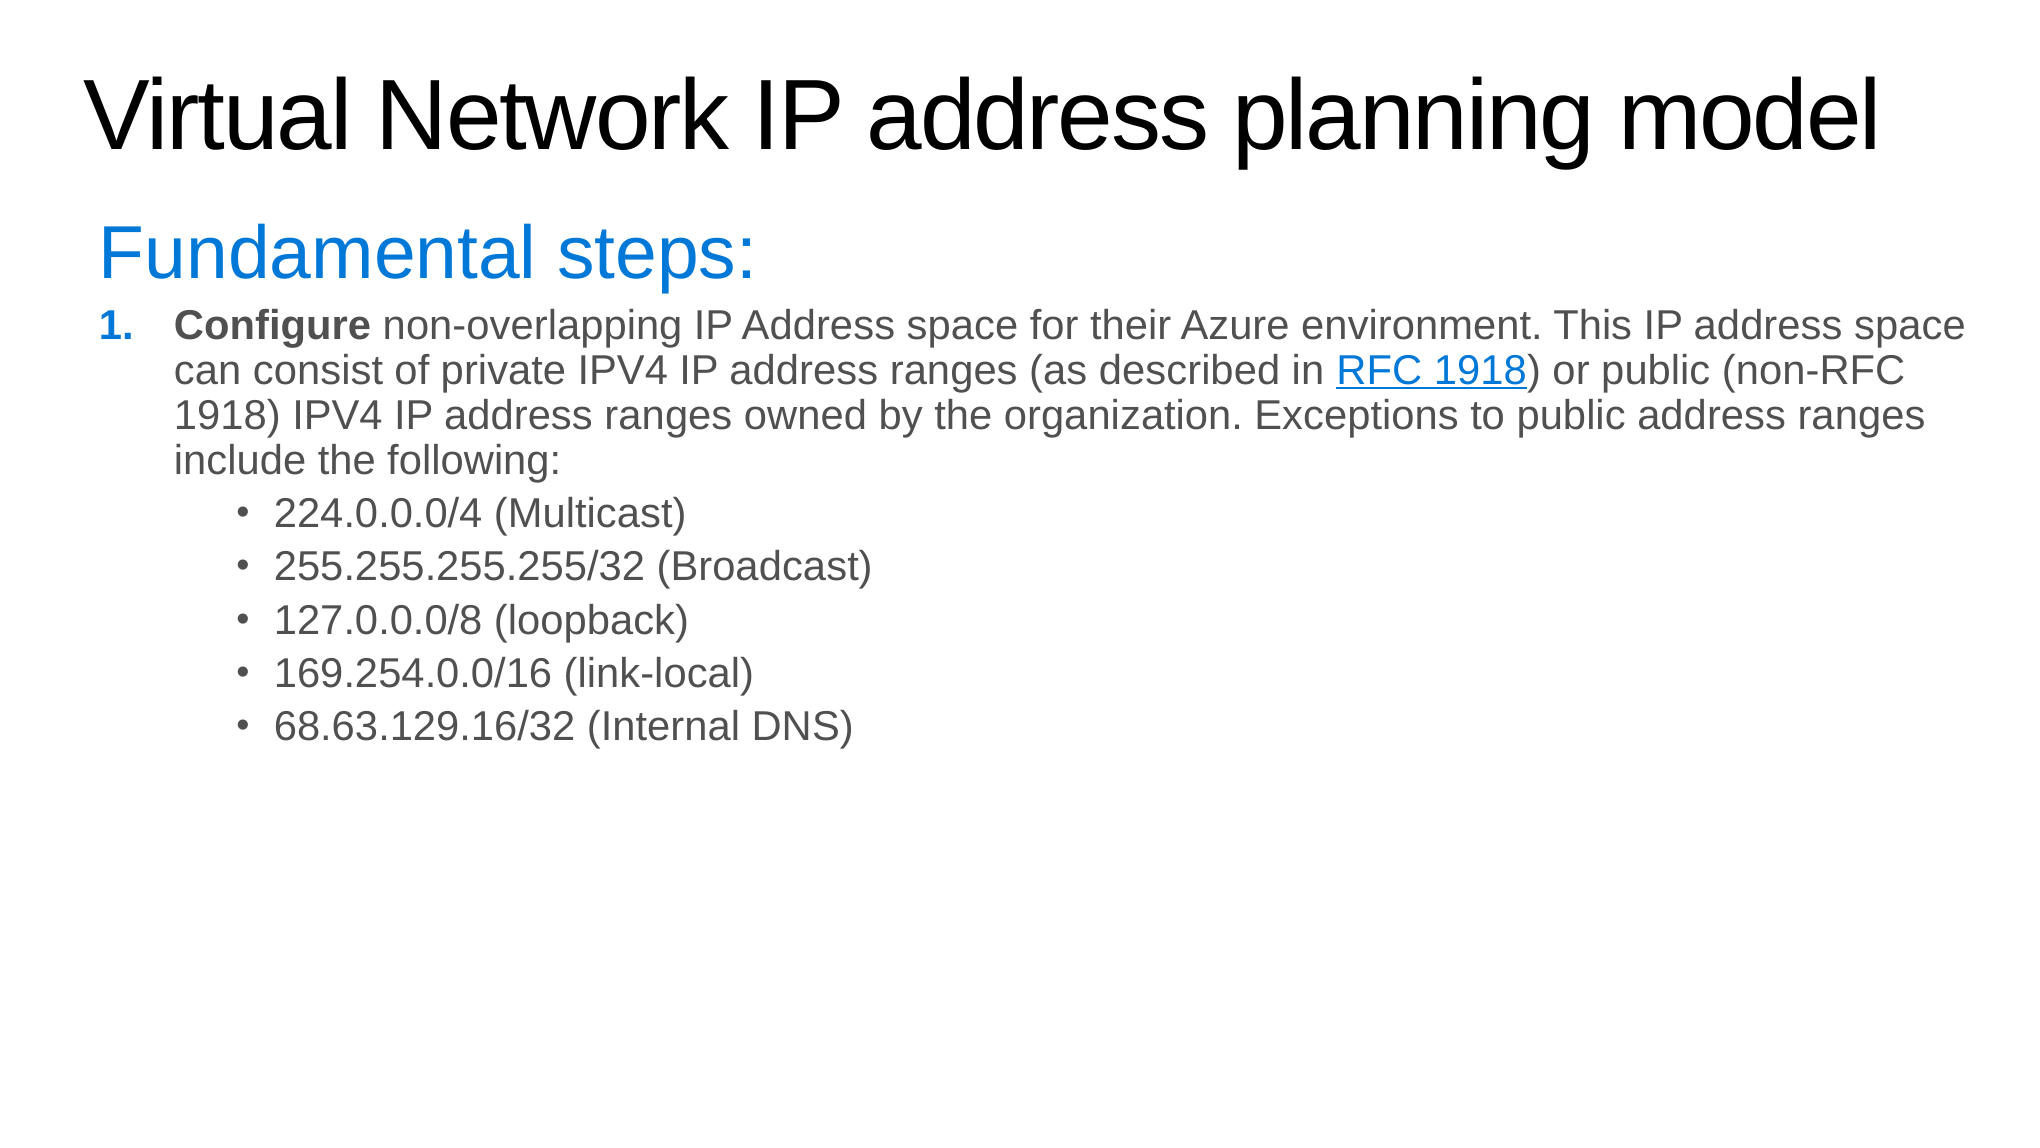

# Virtual Network IP address planning model
Fundamental steps:
Configure non-overlapping IP Address space for their Azure environment. This IP address space can consist of private IPV4 IP address ranges (as described in RFC 1918) or public (non-RFC 1918) IPV4 IP address ranges owned by the organization. Exceptions to public address ranges include the following:
224.0.0.0/4 (Multicast)
255.255.255.255/32 (Broadcast)
127.0.0.0/8 (loopback)
169.254.0.0/16 (link-local)
68.63.129.16/32 (Internal DNS)